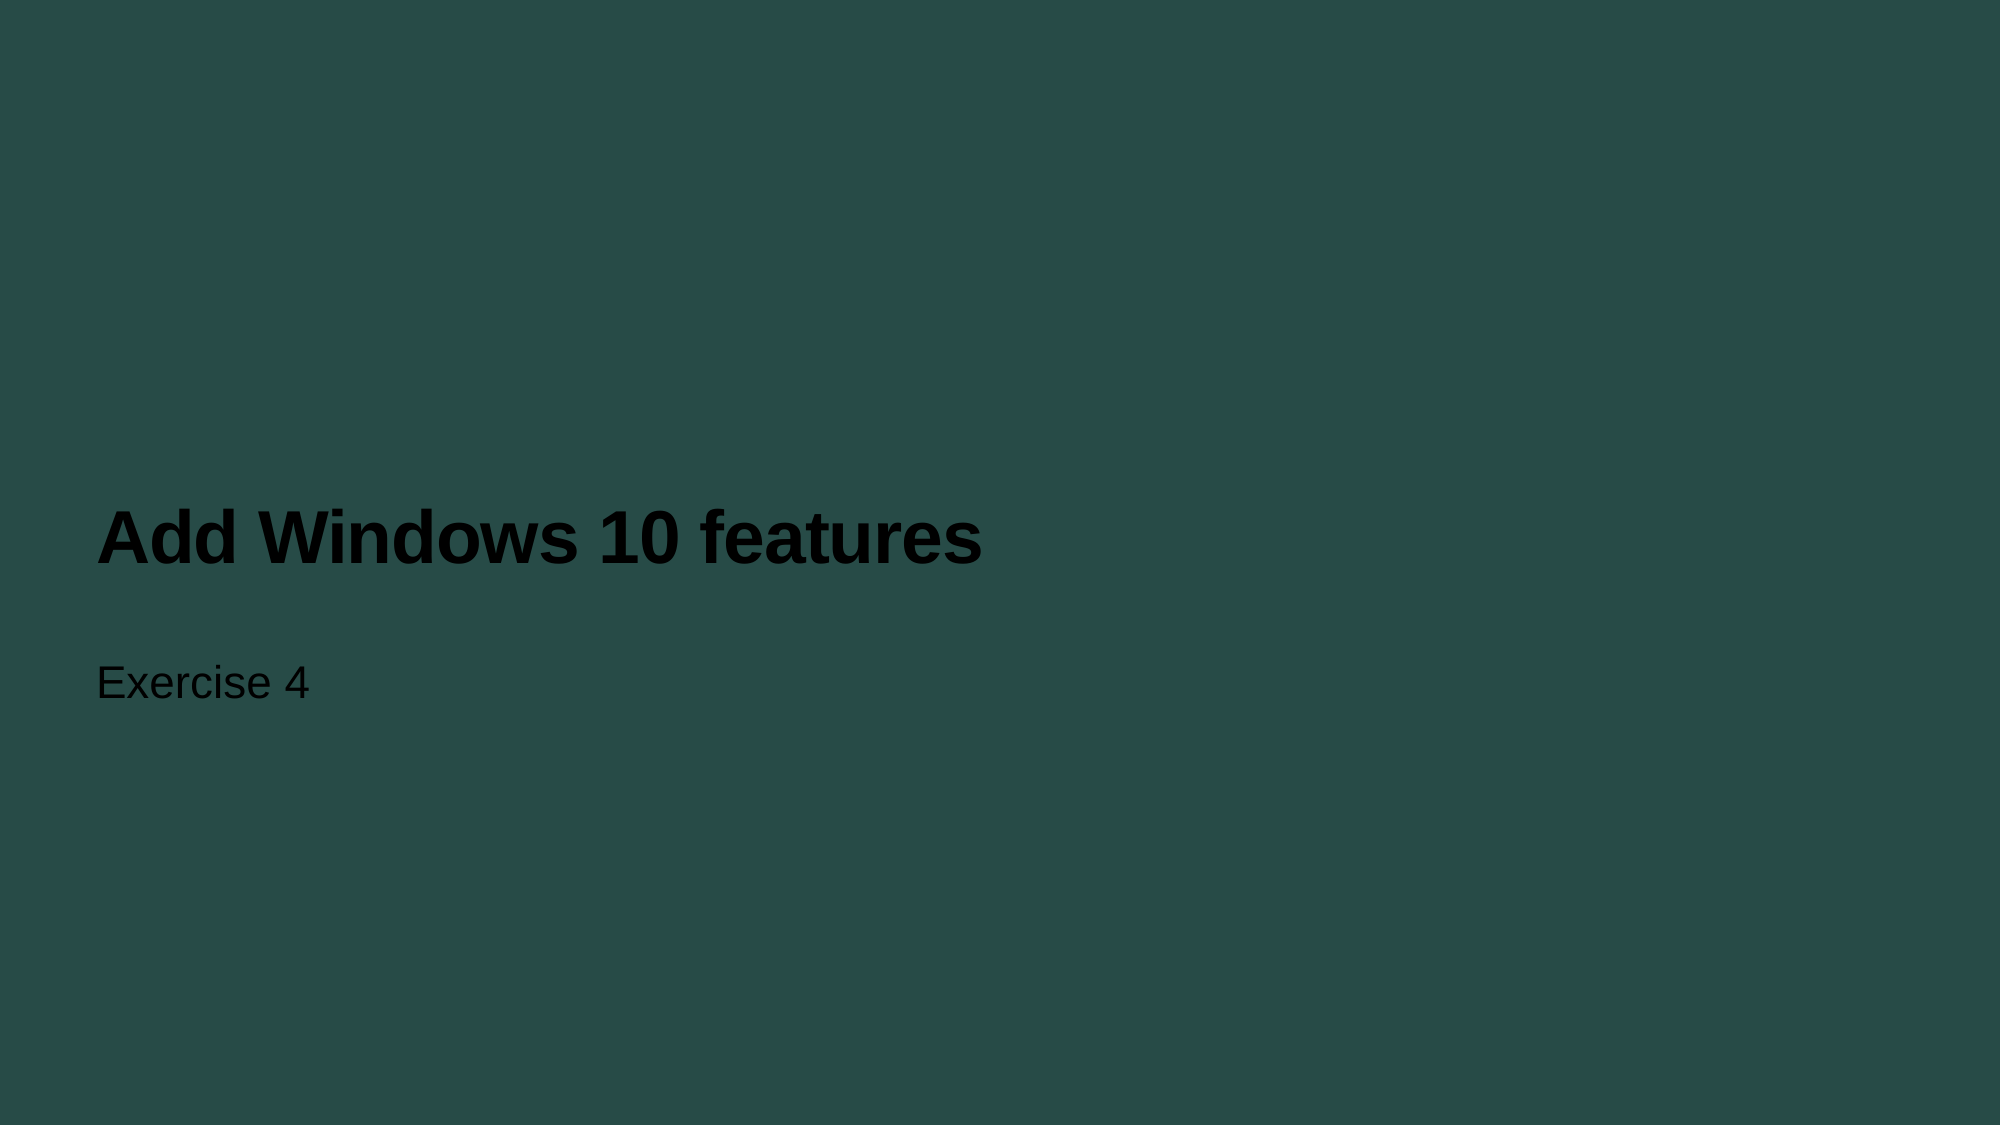

# Add Windows 10 features
Exercise 4